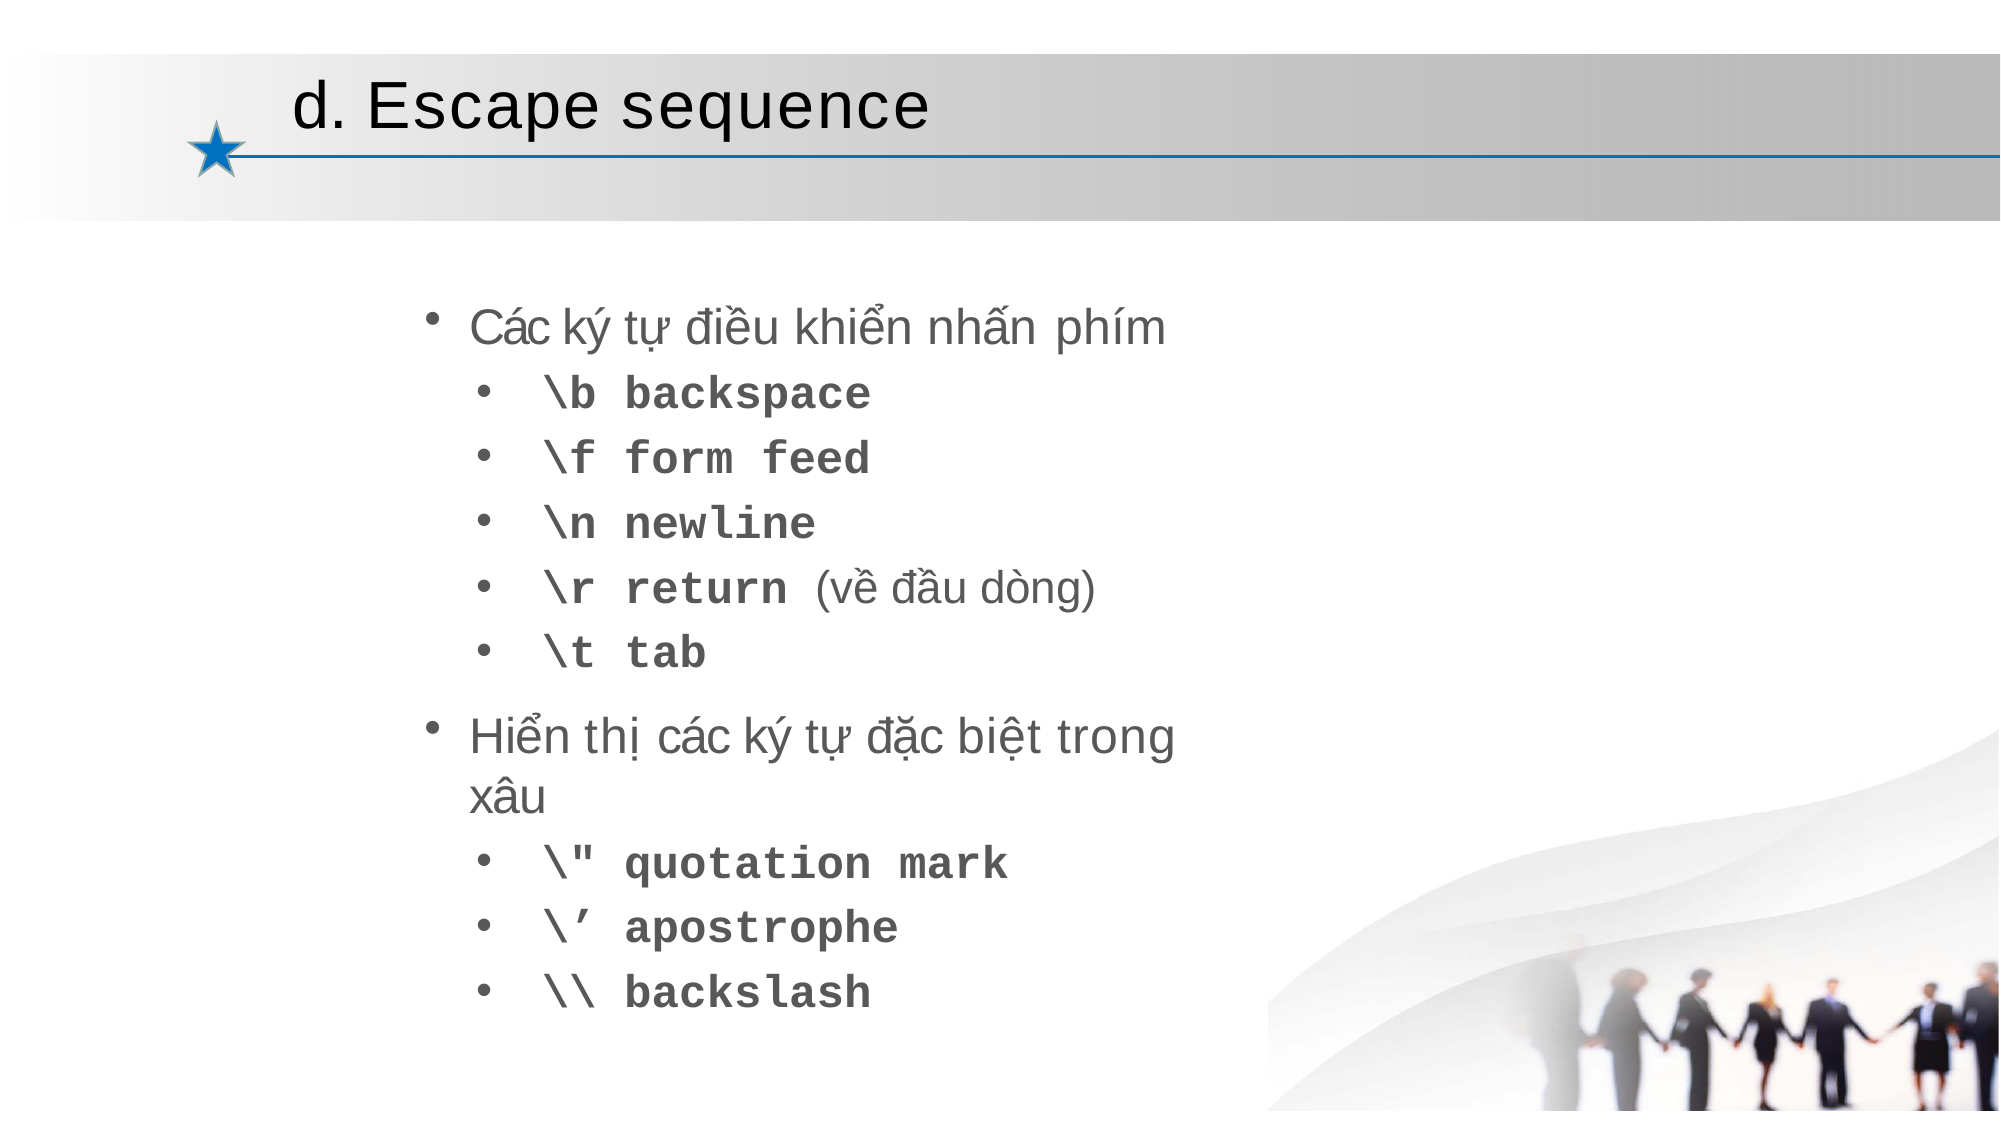

# d. Escape sequence
Các ký tự điều khiển nhấn phím
\b backspace
\f form feed
\n newline
\r return (về đầu dòng)
\t tab
Hiển thị các ký tự đặc biệt trong xâu
\" quotation mark
\’ apostrophe
\\ backslash
25